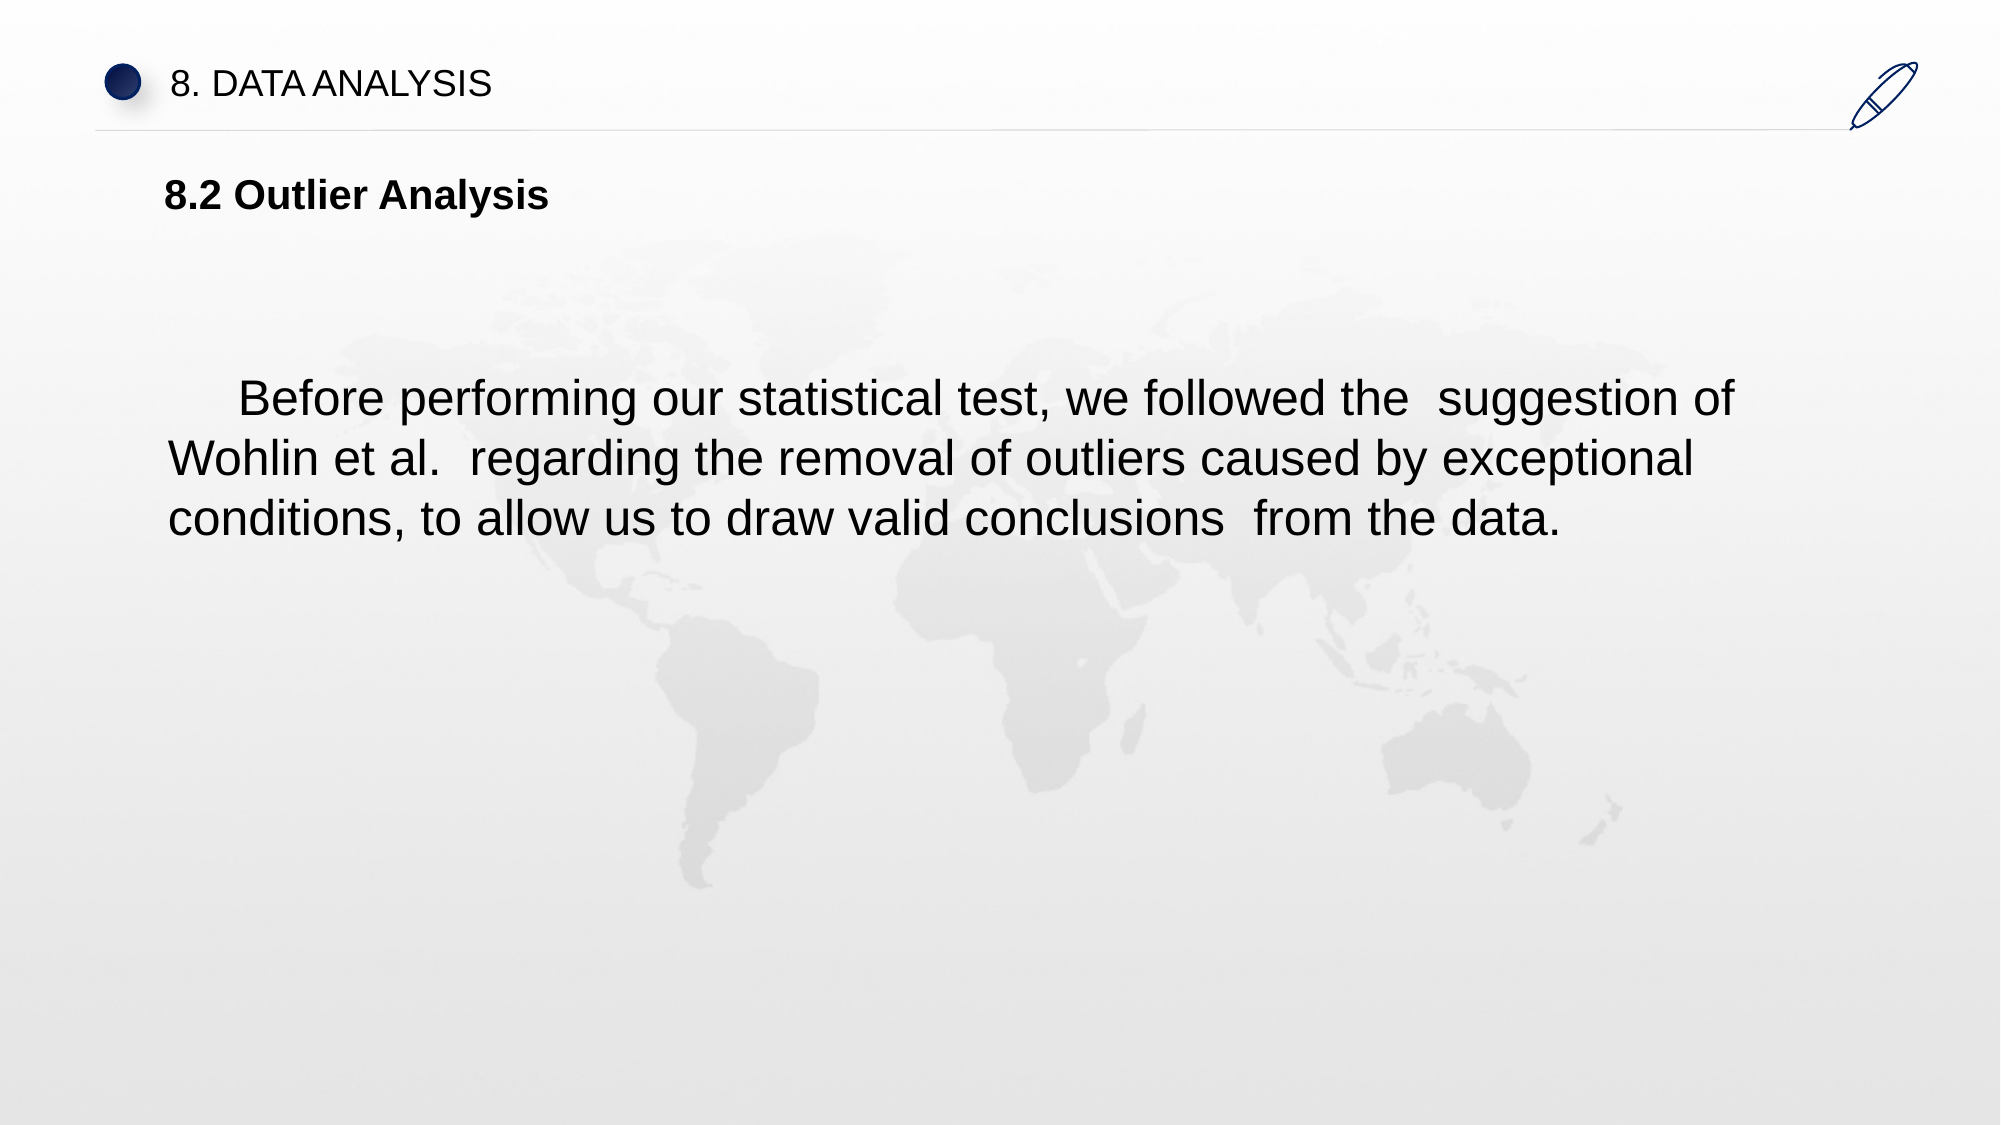

8. DATA ANALYSIS

8.2 Outlier Analysis
     Before performing our statistical test, we followed the  suggestion of Wohlin et al.  regarding the removal of outliers caused by exceptional conditions, to allow us to draw valid conclusions  from the data.